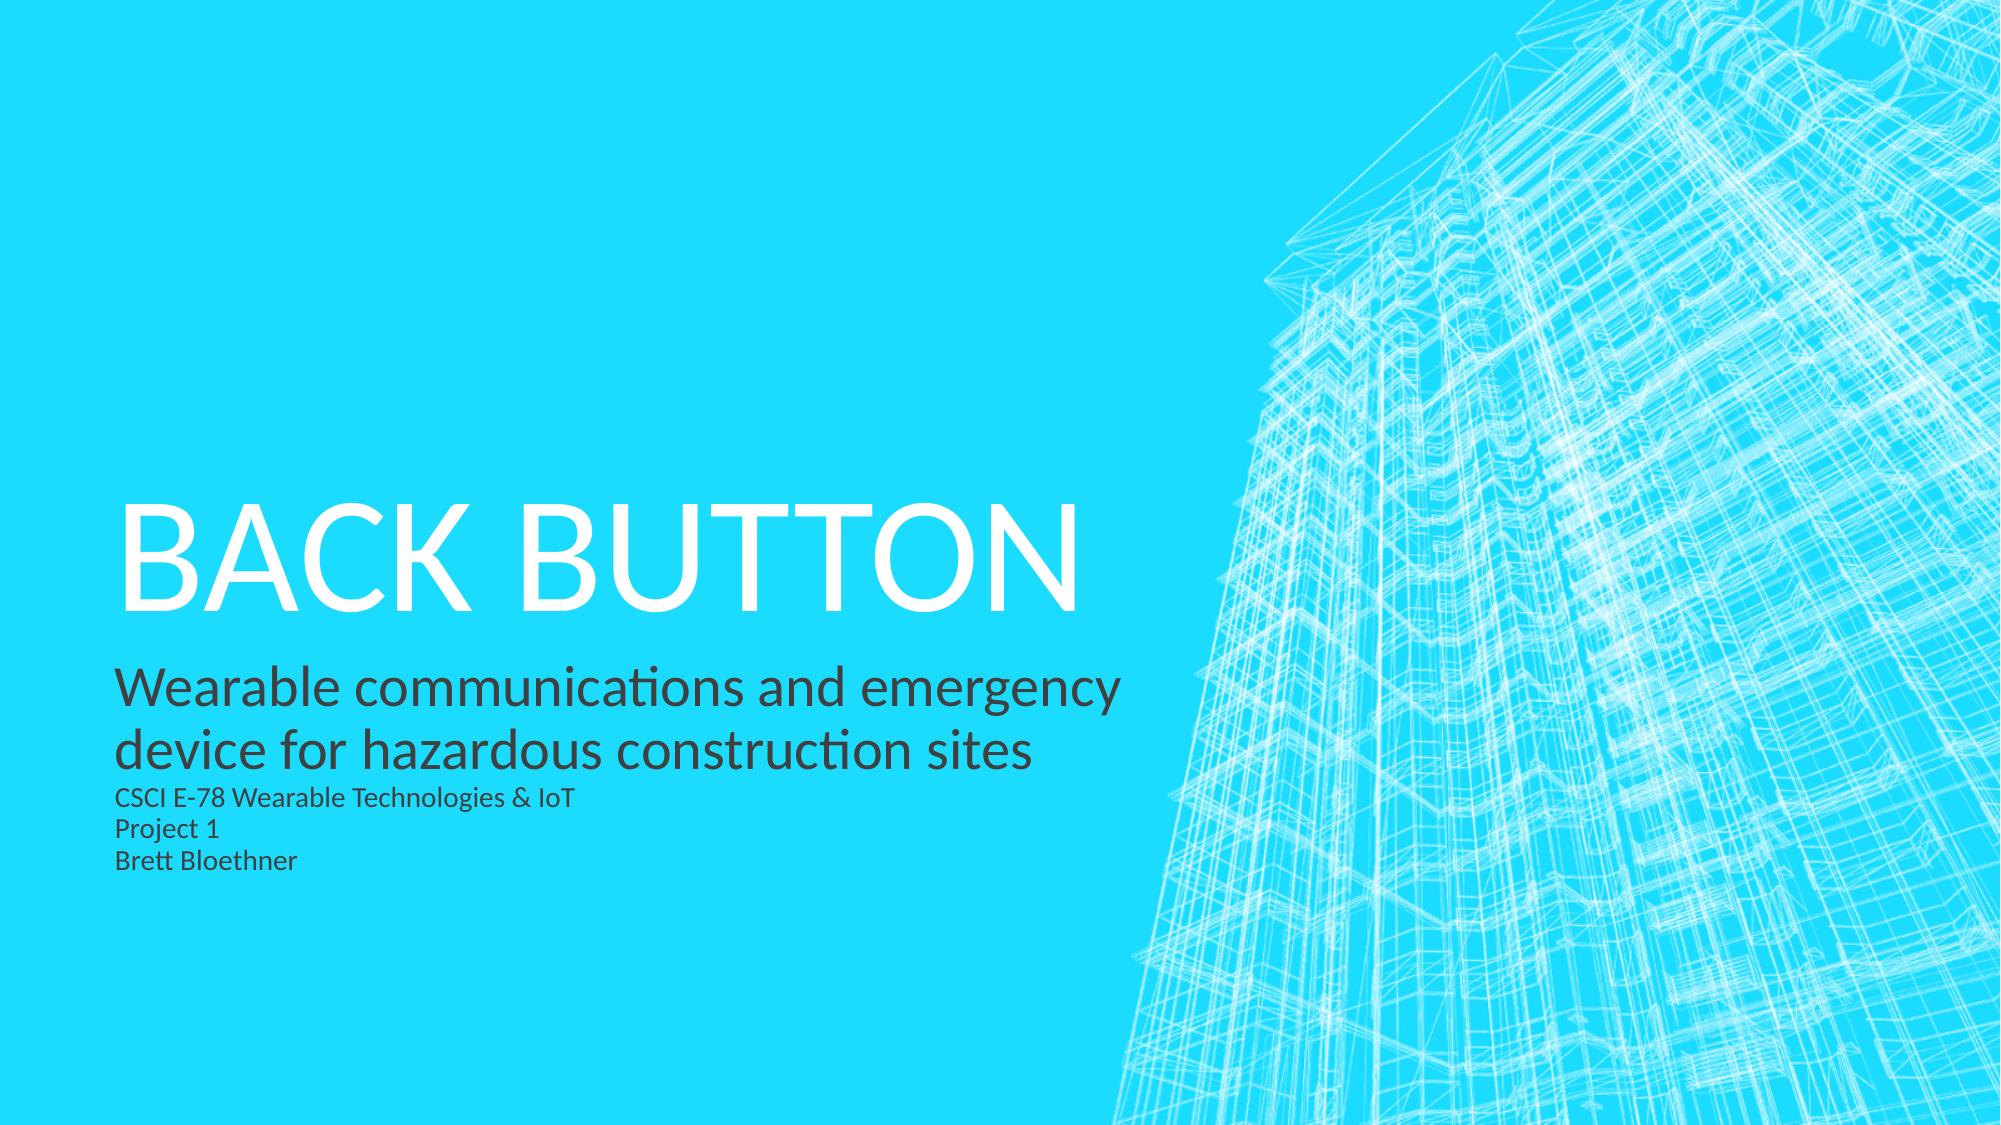

# Back Button
Wearable communications and emergency device for hazardous construction sites
CSCI E-78 Wearable Technologies & IoT
Project 1
Brett Bloethner